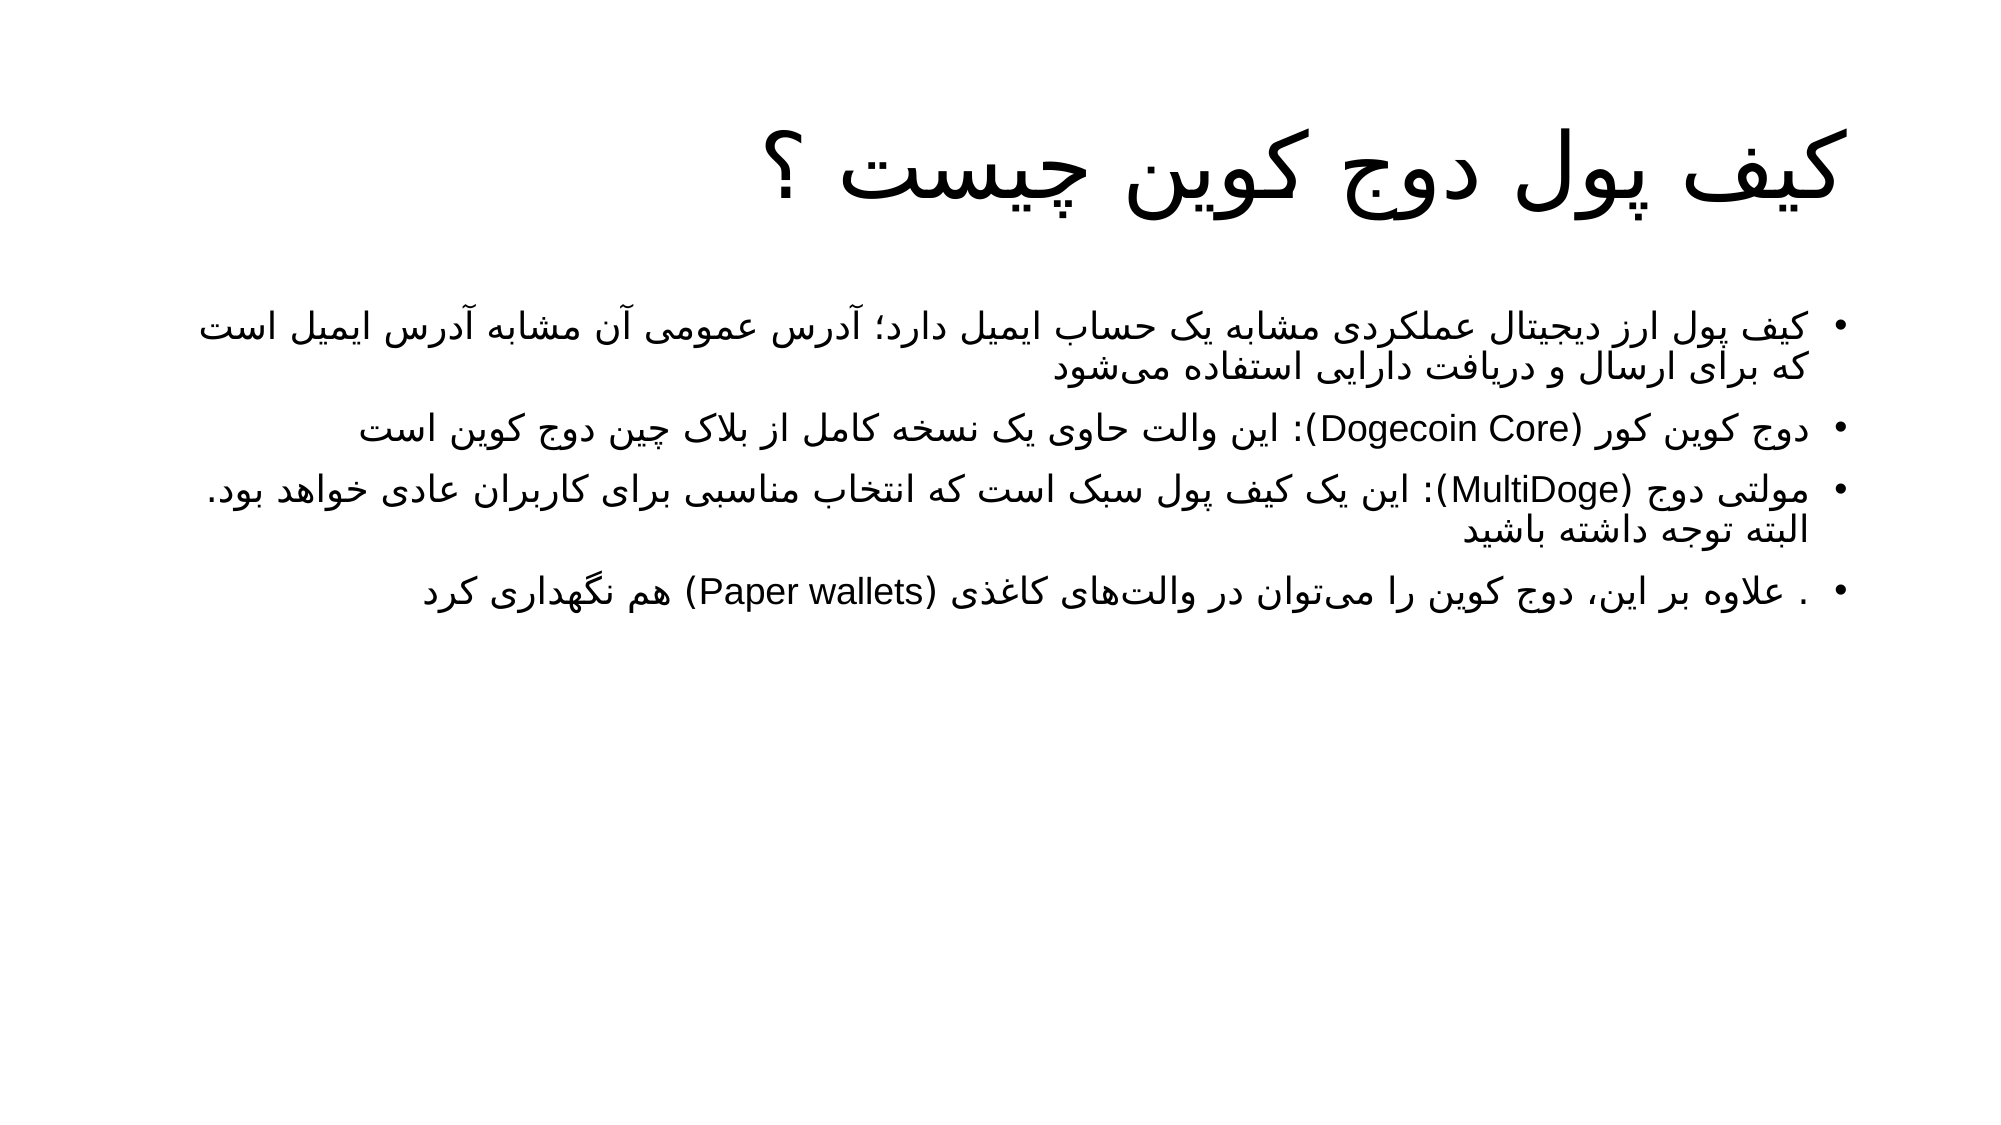

# کیف پول دوج کوین چیست ؟
کیف پول ارز دیجیتال عملکردی مشابه یک حساب ایمیل دارد؛ آدرس عمومی آن مشابه آدرس ایمیل است که برای ارسال و دریافت دارایی استفاده می‌شود
دوج کوین کور (Dogecoin Core): این والت حاوی یک نسخه کامل از بلاک چین دوج کوین است
مولتی دوج (MultiDoge): این یک کیف پول سبک است که انتخاب مناسبی برای کاربران عادی خواهد بود. البته توجه داشته باشید
. علاوه بر این، دوج کوین را می‌توان در والت‌های کاغذی (Paper wallets) هم نگهداری کرد